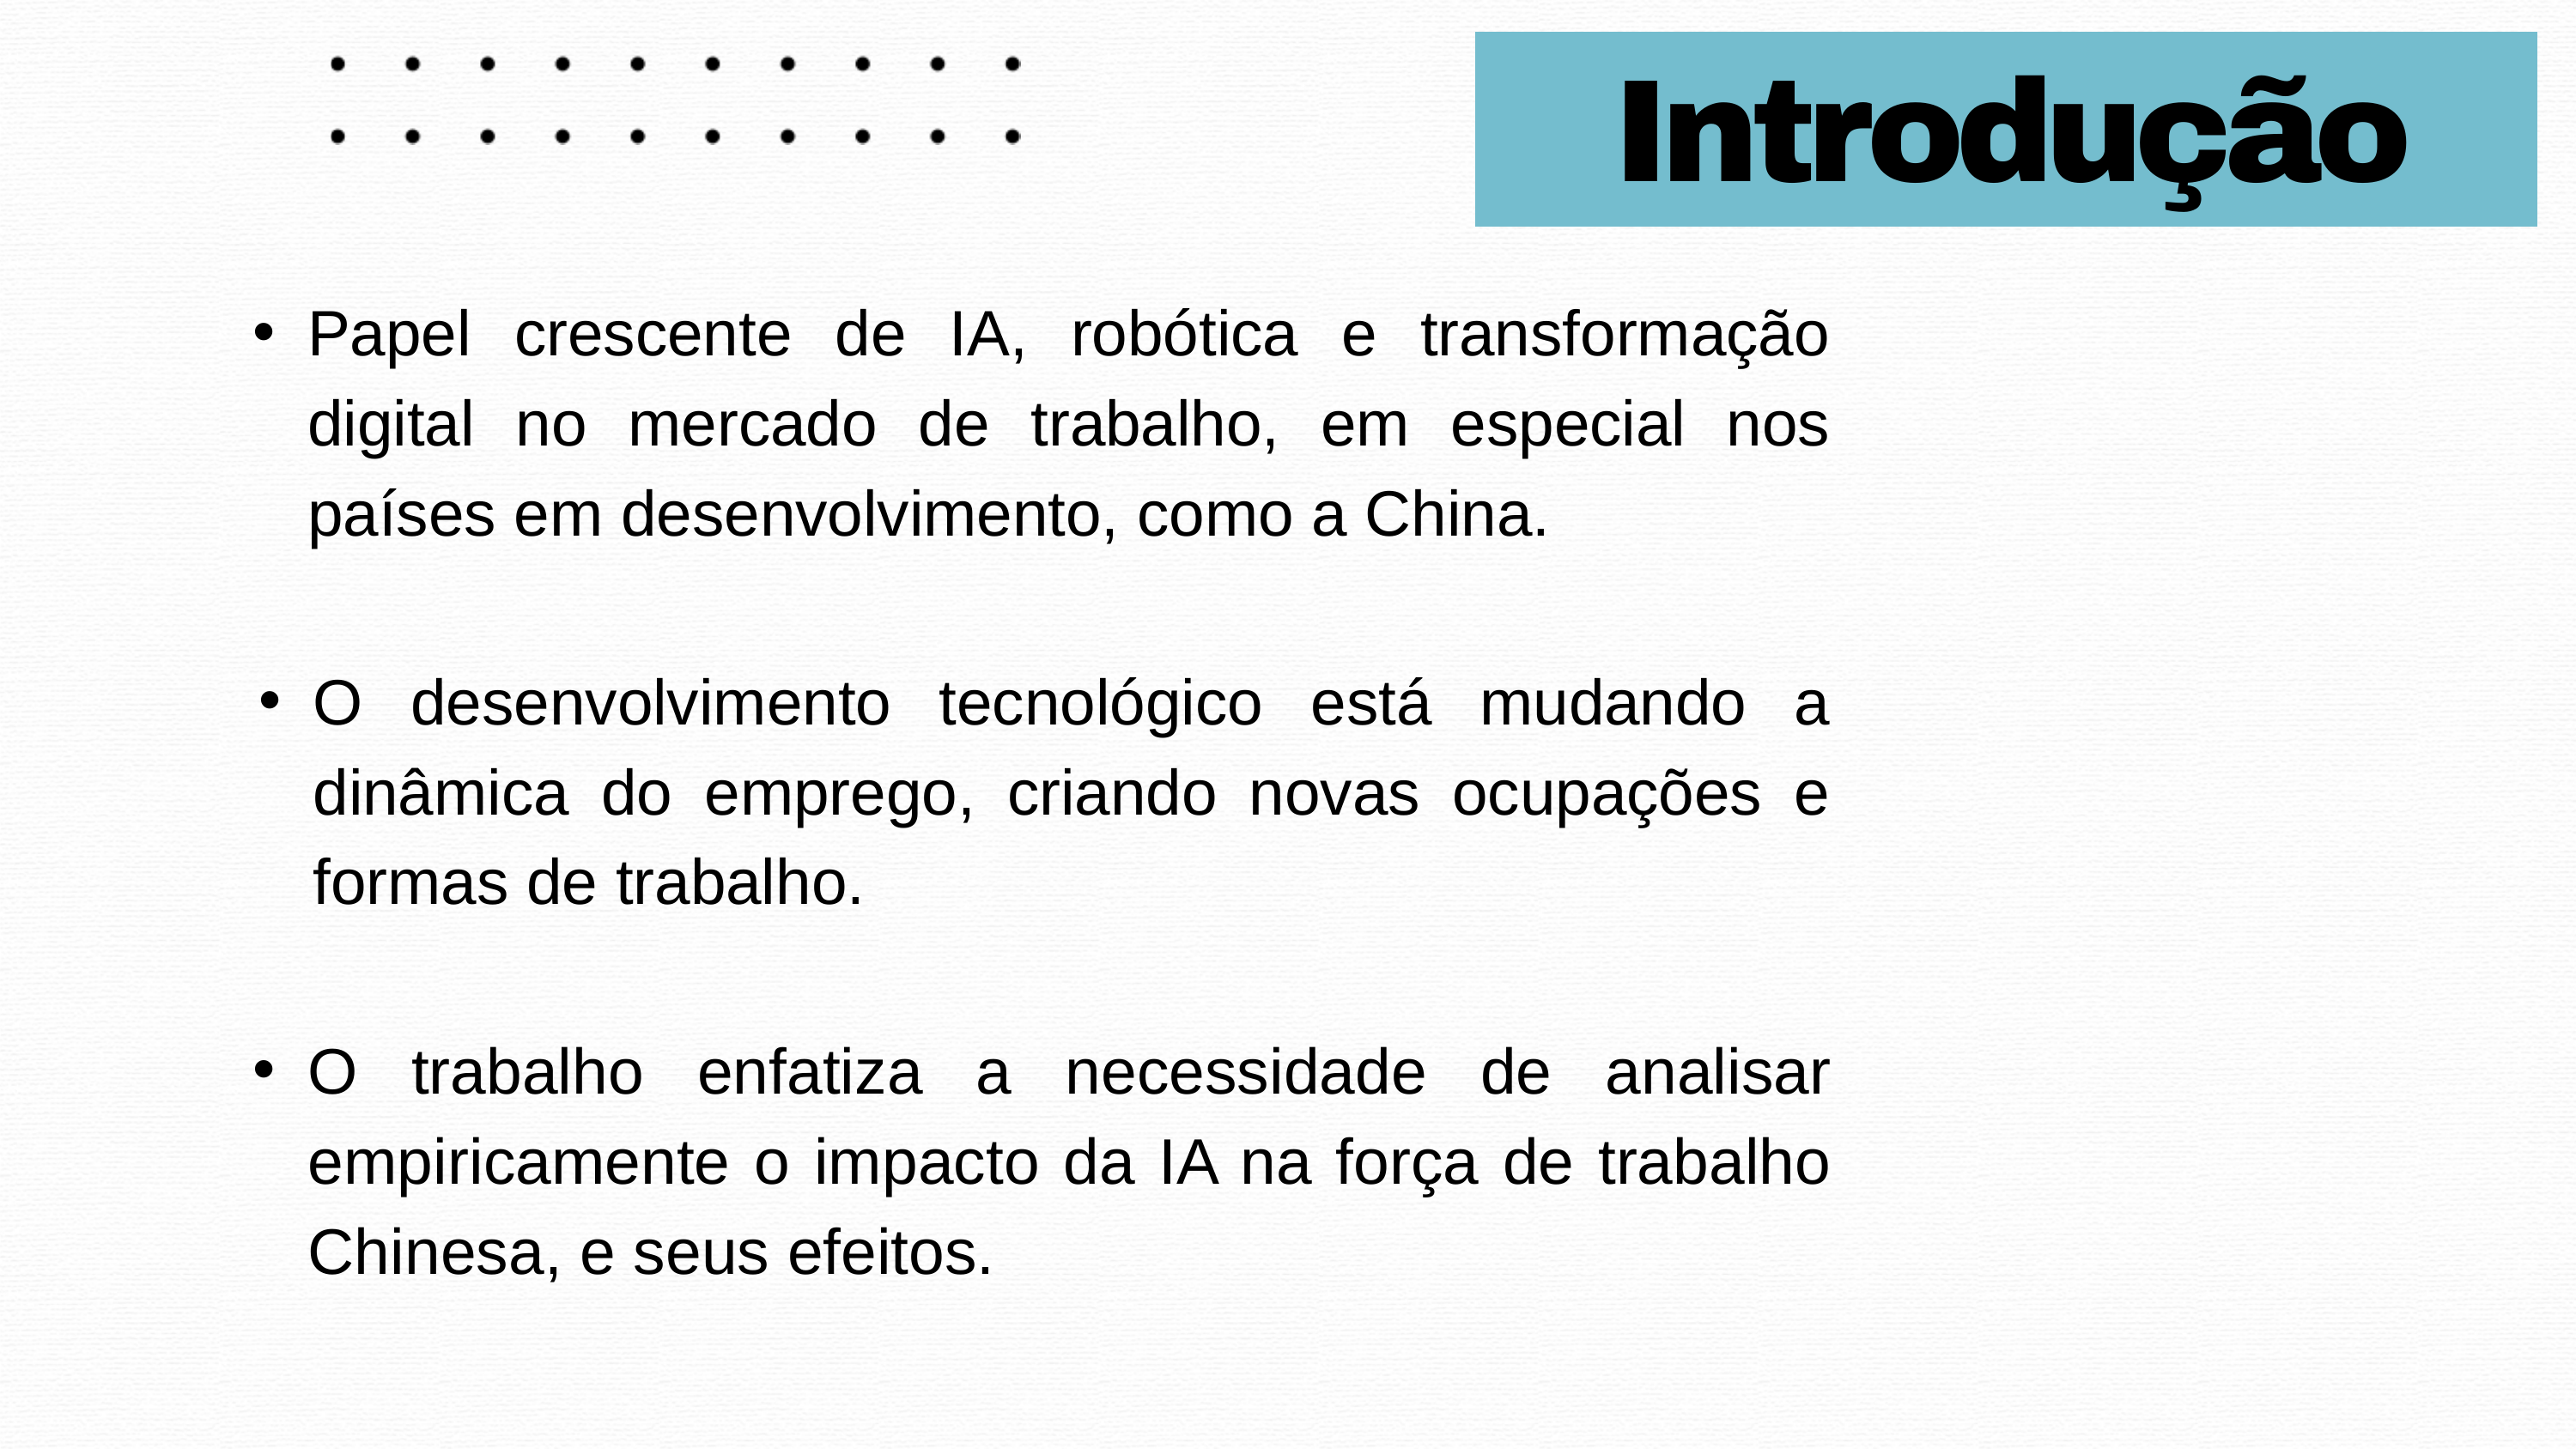

Introdução
Papel crescente de IA, robótica e transformação digital no mercado de trabalho, em especial nos países em desenvolvimento, como a China.

O desenvolvimento tecnológico está mudando a dinâmica do emprego, criando novas ocupações e formas de trabalho.

O trabalho enfatiza a necessidade de analisar empiricamente o impacto da IA na força de trabalho Chinesa, e seus efeitos.